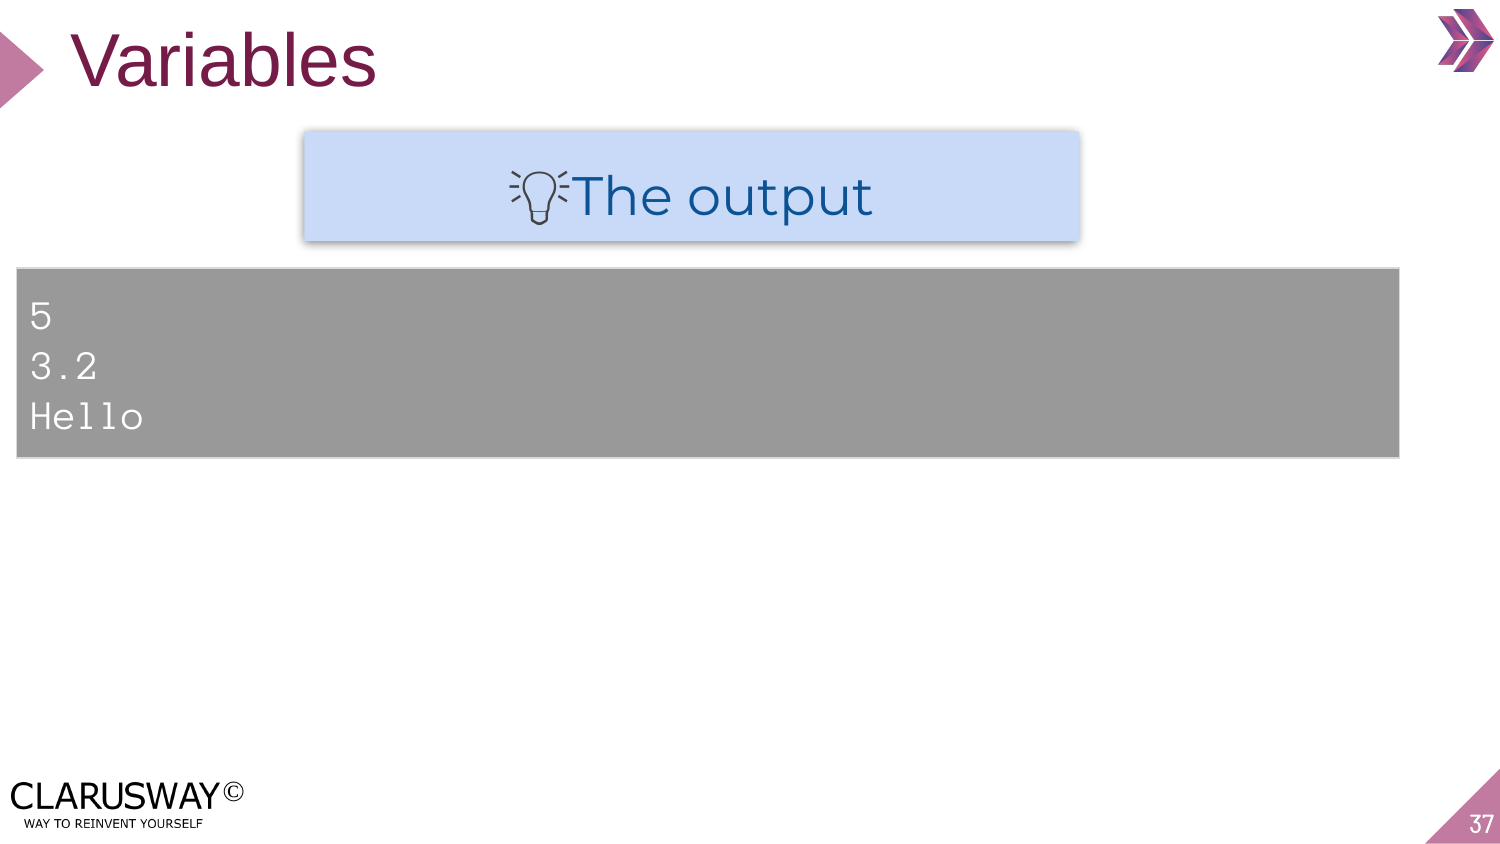

Variables
💡The output
5
3.2
Hello
37